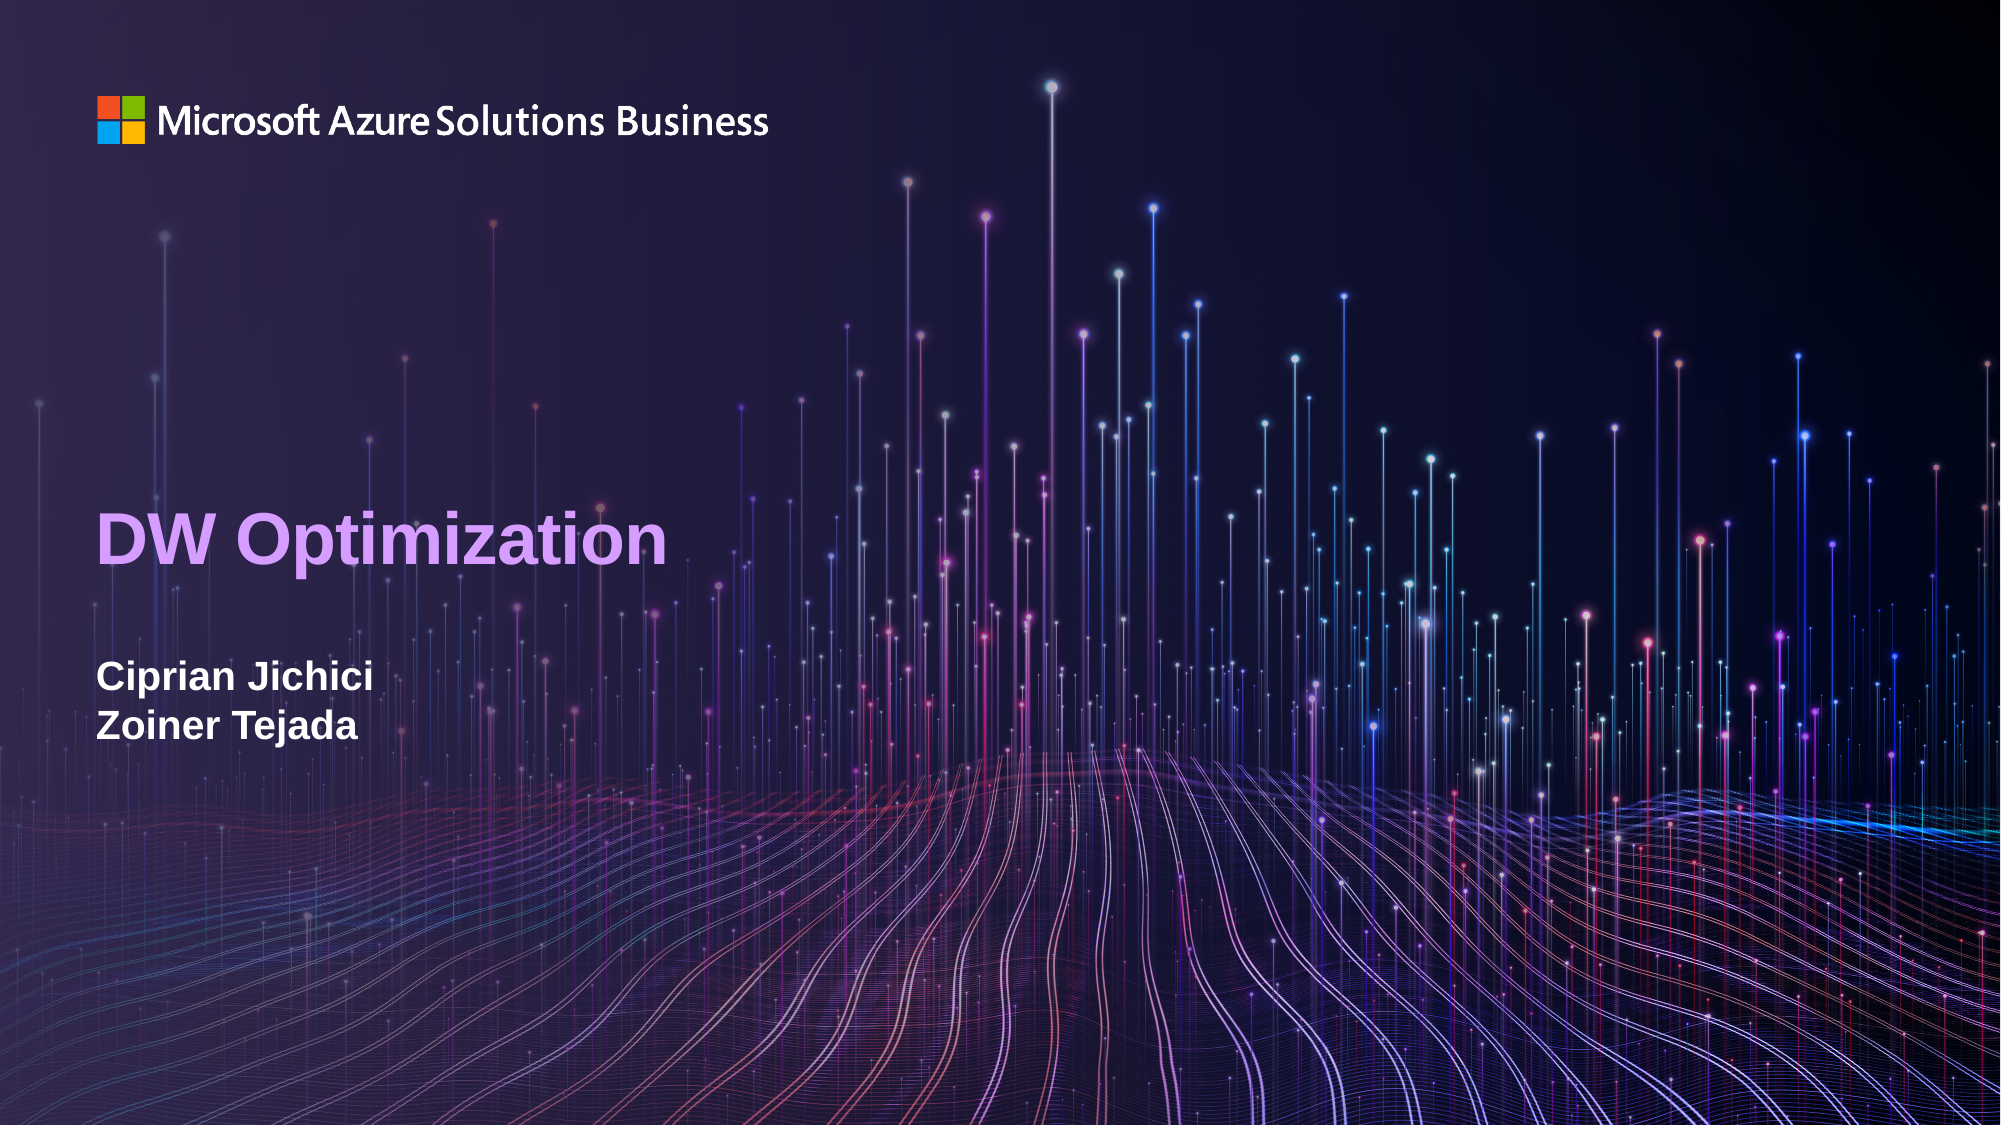

# DW Optimization
Ciprian Jichici
Zoiner Tejada